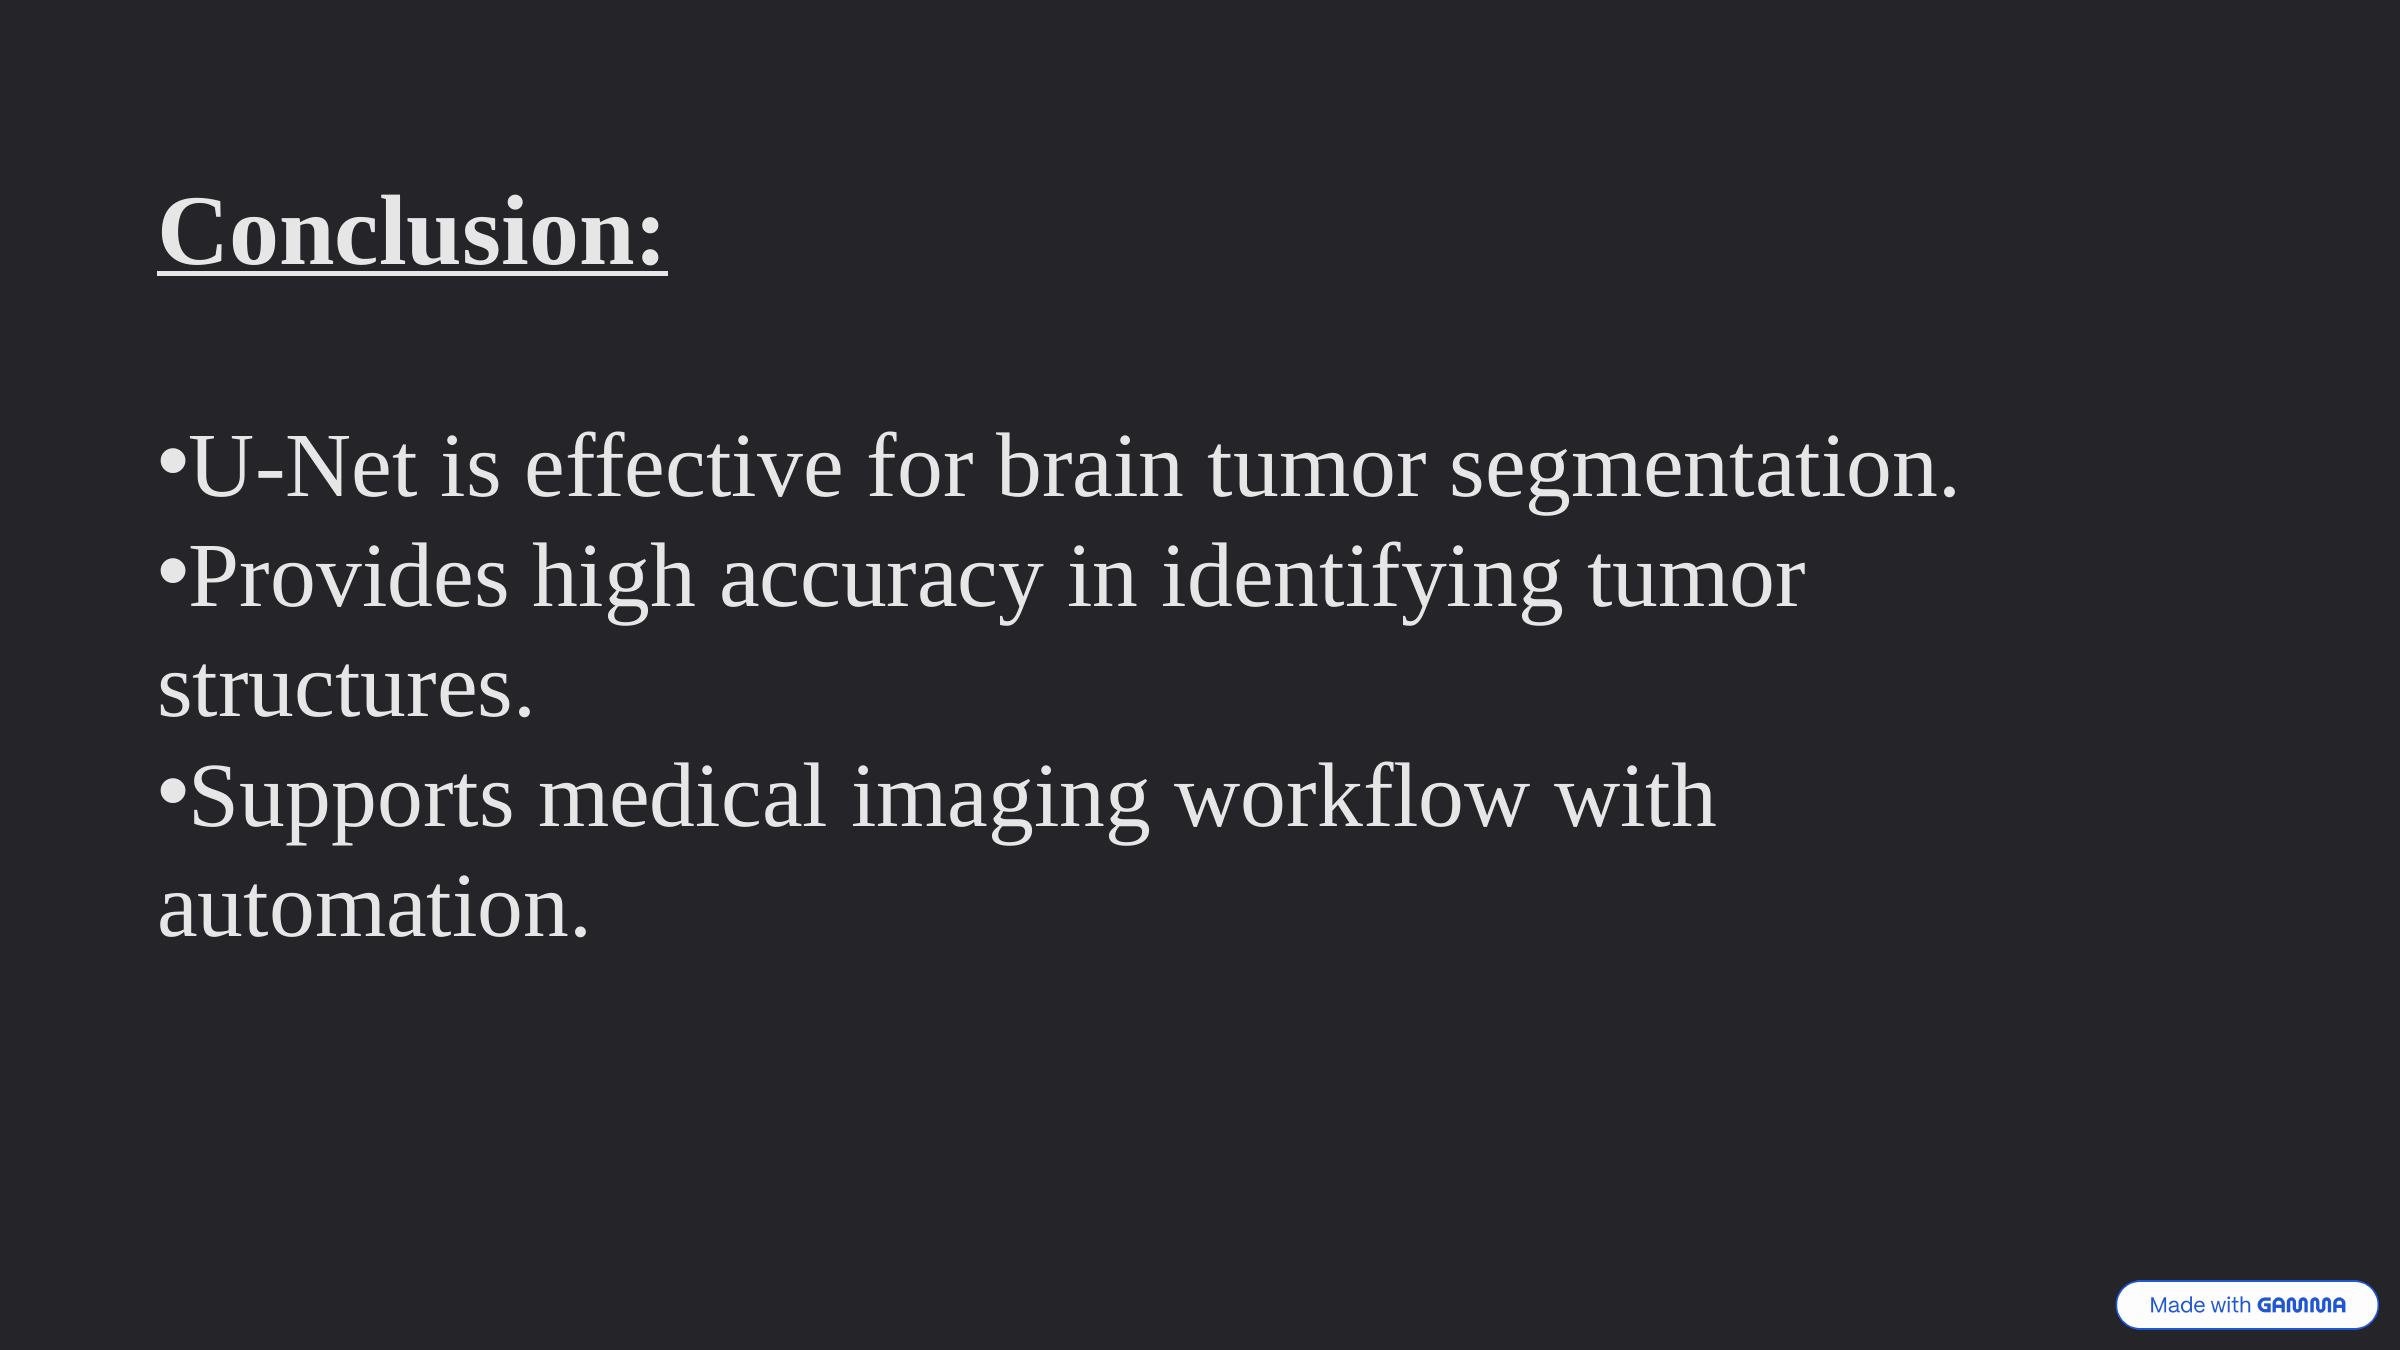

Conclusion:

U-Net is effective for brain tumor segmentation.
Provides high accuracy in identifying tumor structures.
Supports medical imaging workflow with automation.